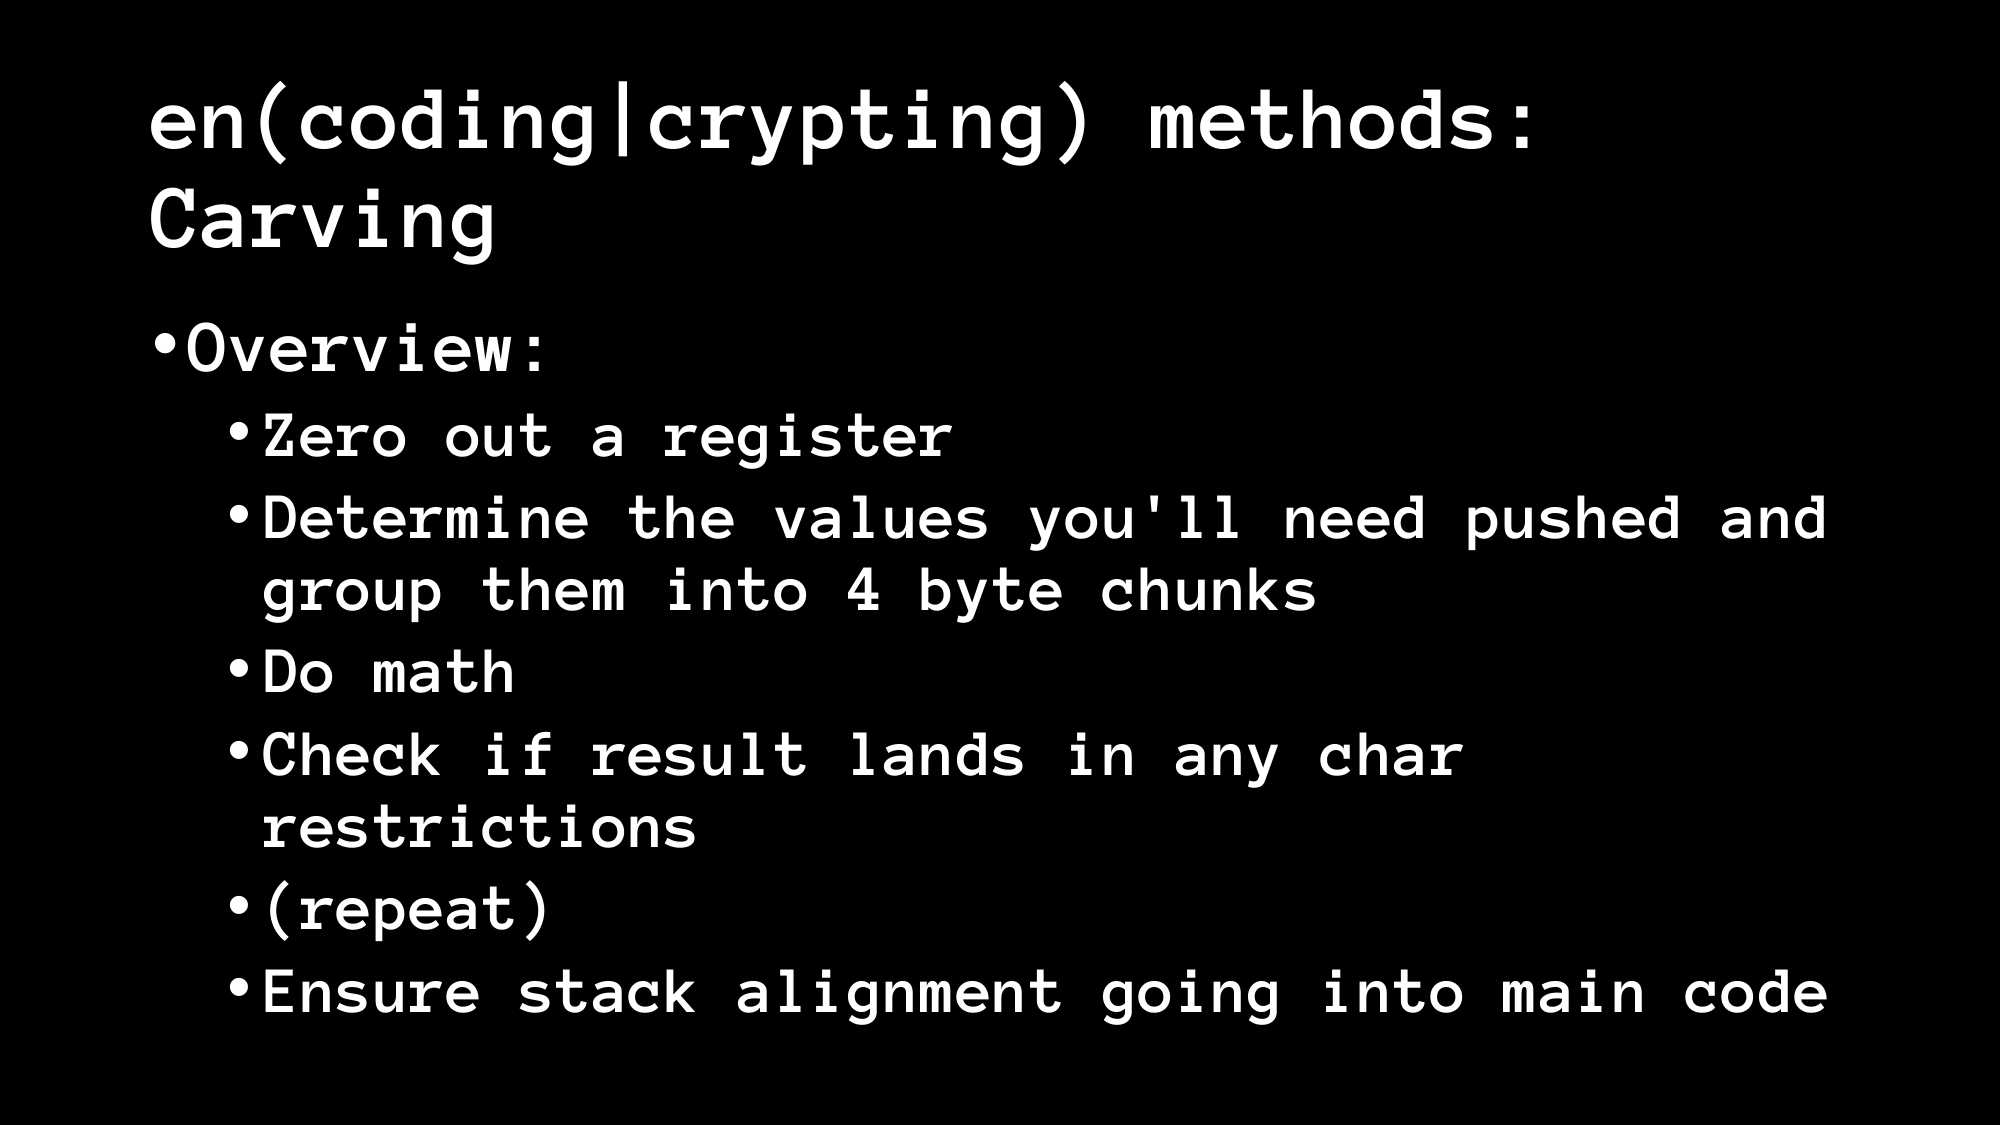

# en(coding|crypting) methods: Carving
Overview:
Zero out a register
Determine the values you'll need pushed and group them into 4 byte chunks
Do math
Check if result lands in any char restrictions
(repeat)
Ensure stack alignment going into main code